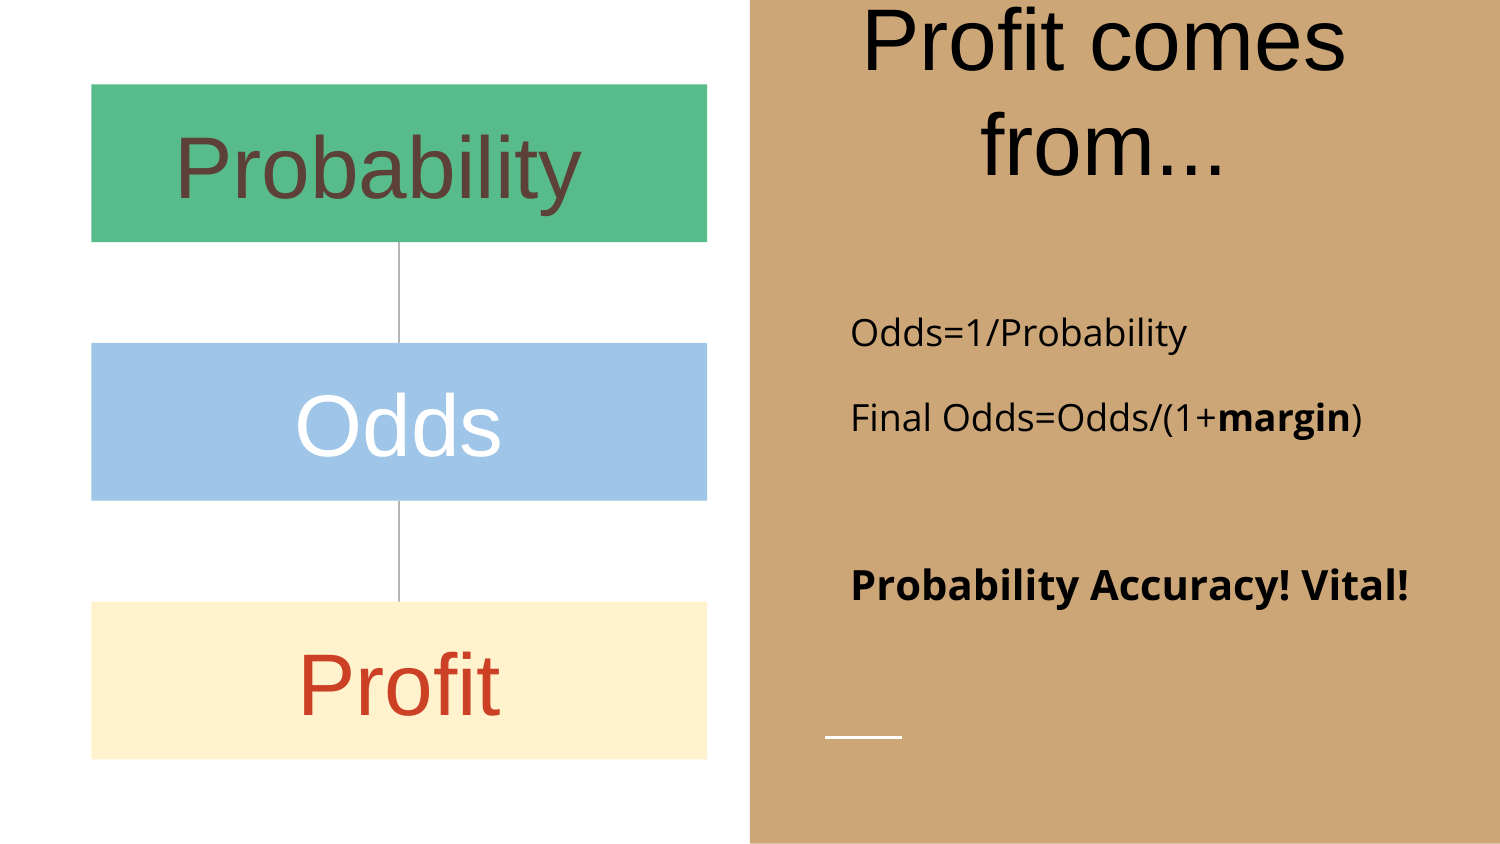

Probability
Profit comes from...

Odds=1/Probability
Final Odds=Odds/(1+margin)

Probability Accuracy! Vital!

#
Odds

Profit